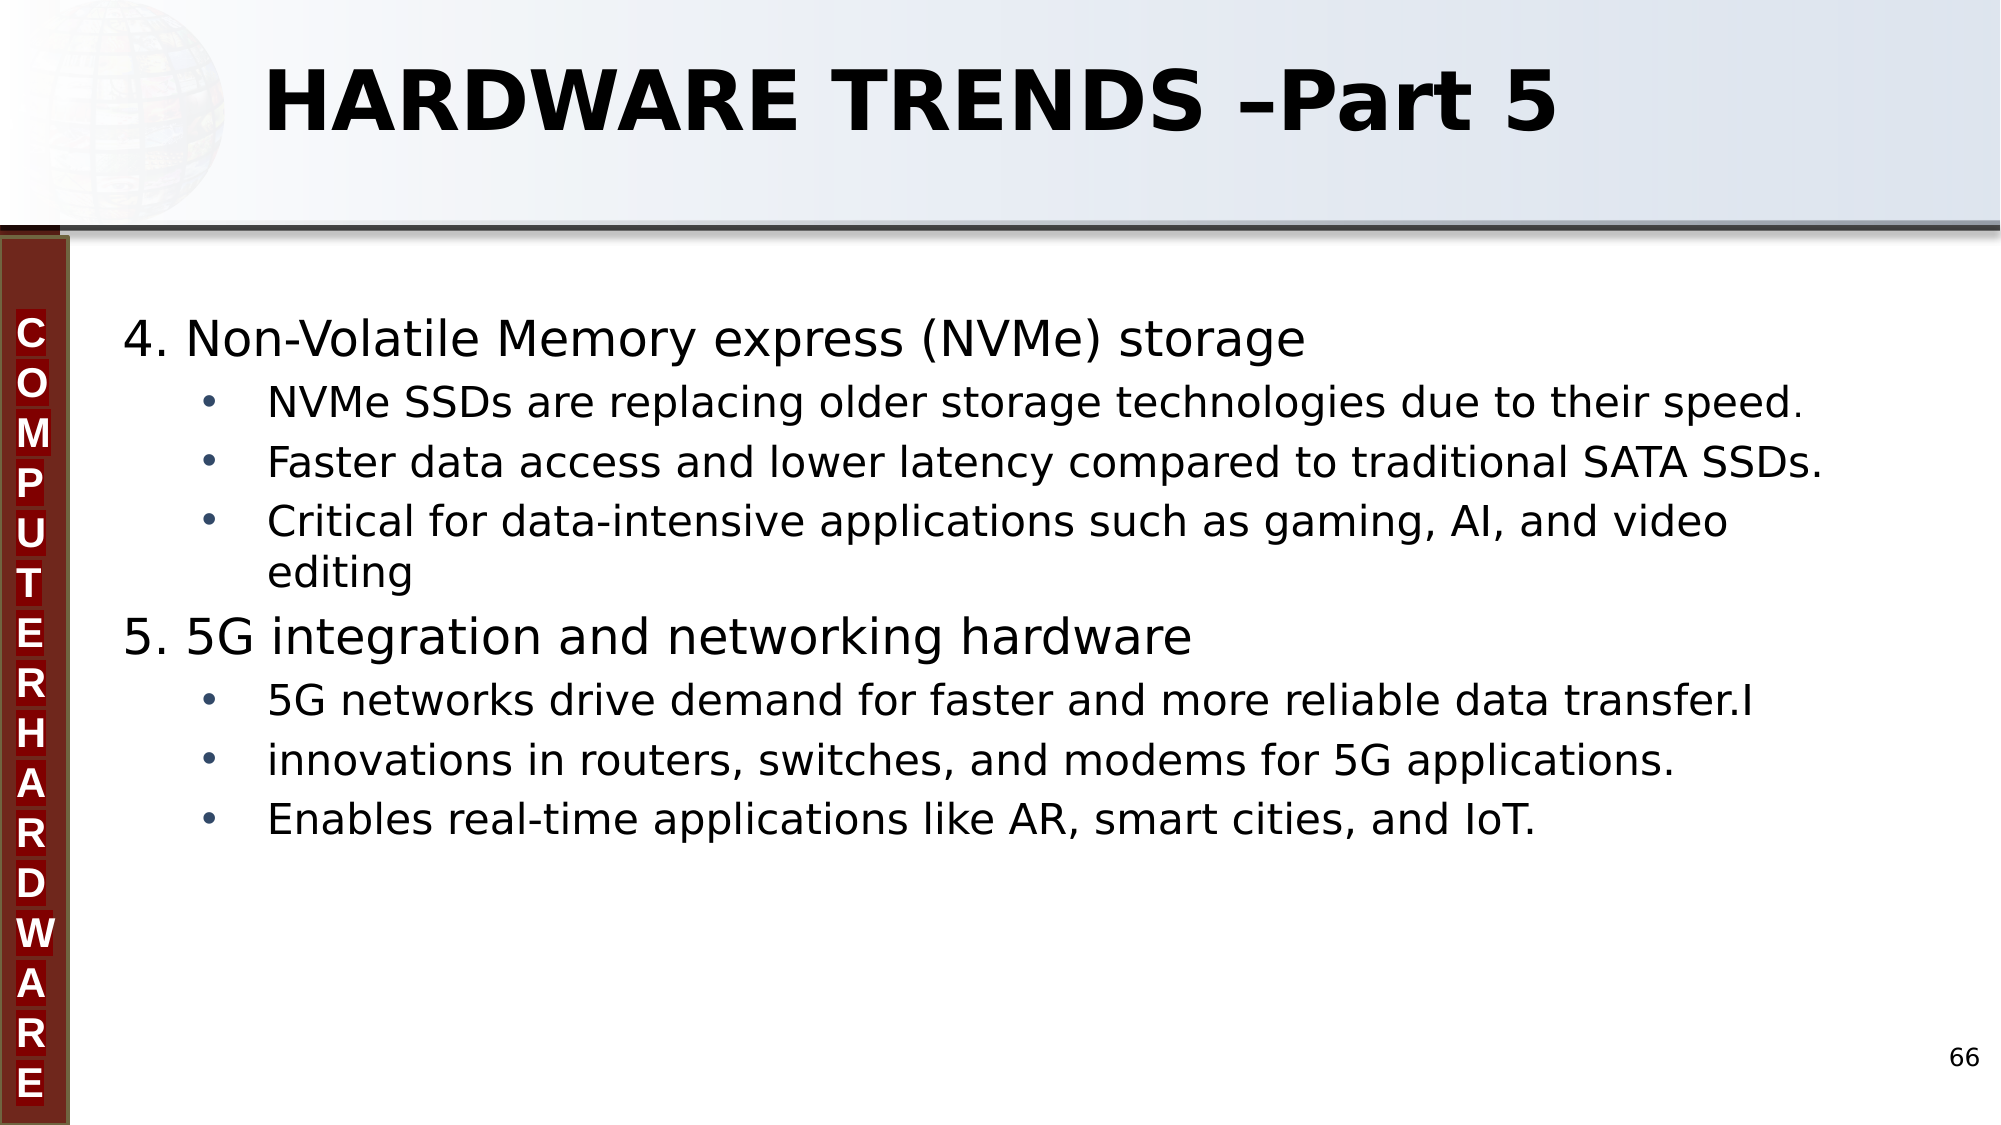

# HARDWARE TRENDS –Part 5
4. Non-Volatile Memory express (NVMe) storage
NVMe SSDs are replacing older storage technologies due to their speed.
Faster data access and lower latency compared to traditional SATA SSDs.
Critical for data-intensive applications such as gaming, AI, and video editing
5. 5G integration and networking hardware
5G networks drive demand for faster and more reliable data transfer.I
innovations in routers, switches, and modems for 5G applications.
Enables real-time applications like AR, smart cities, and IoT.

66